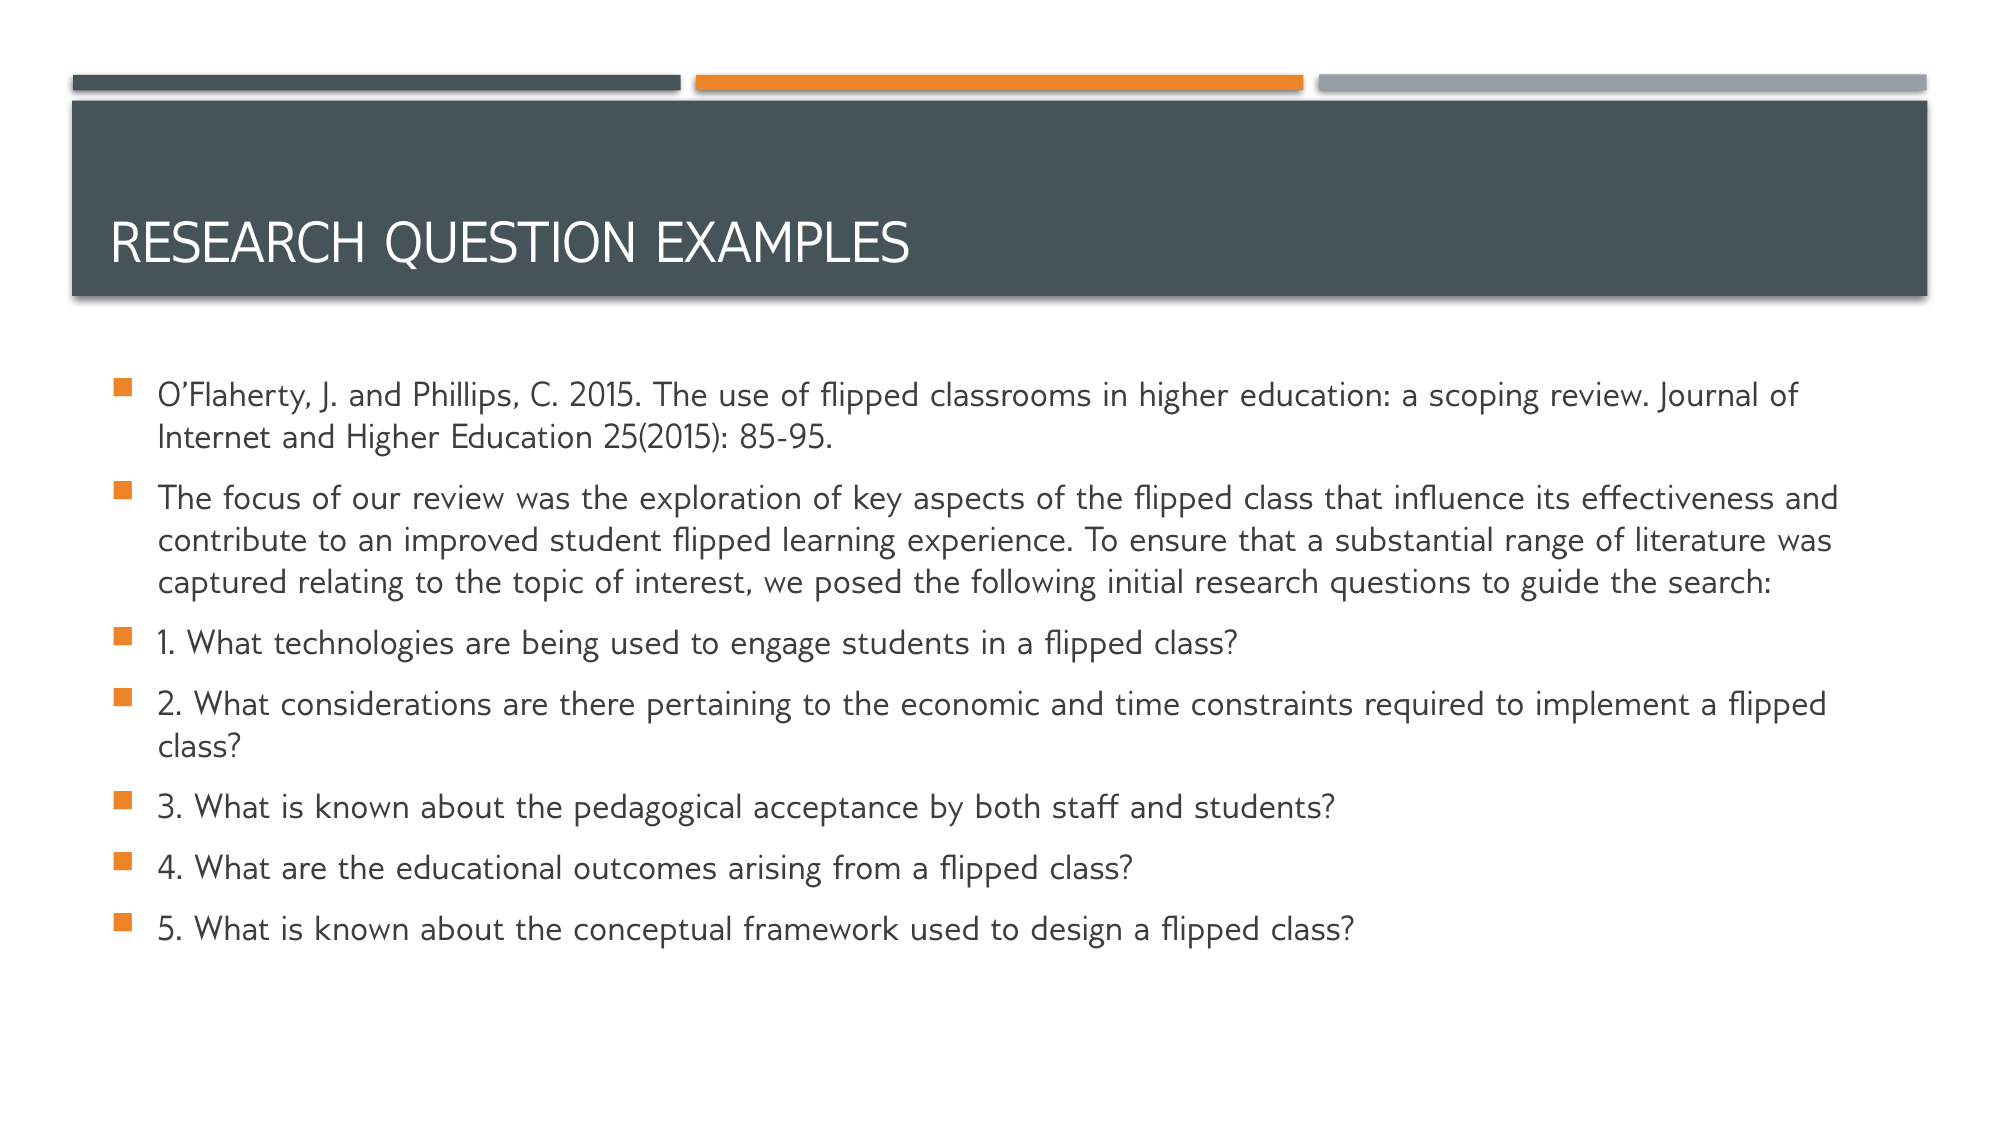

# Research Question Examples
O’Flaherty, J. and Phillips, C. 2015. The use of flipped classrooms in higher education: a scoping review. Journal of Internet and Higher Education 25(2015): 85-95.
The focus of our review was the exploration of key aspects of the flipped class that influence its effectiveness and contribute to an improved student flipped learning experience. To ensure that a substantial range of literature was captured relating to the topic of interest, we posed the following initial research questions to guide the search:
1. What technologies are being used to engage students in a flipped class?
2. What considerations are there pertaining to the economic and time constraints required to implement a flipped class?
3. What is known about the pedagogical acceptance by both staff and students?
4. What are the educational outcomes arising from a flipped class?
5. What is known about the conceptual framework used to design a flipped class?